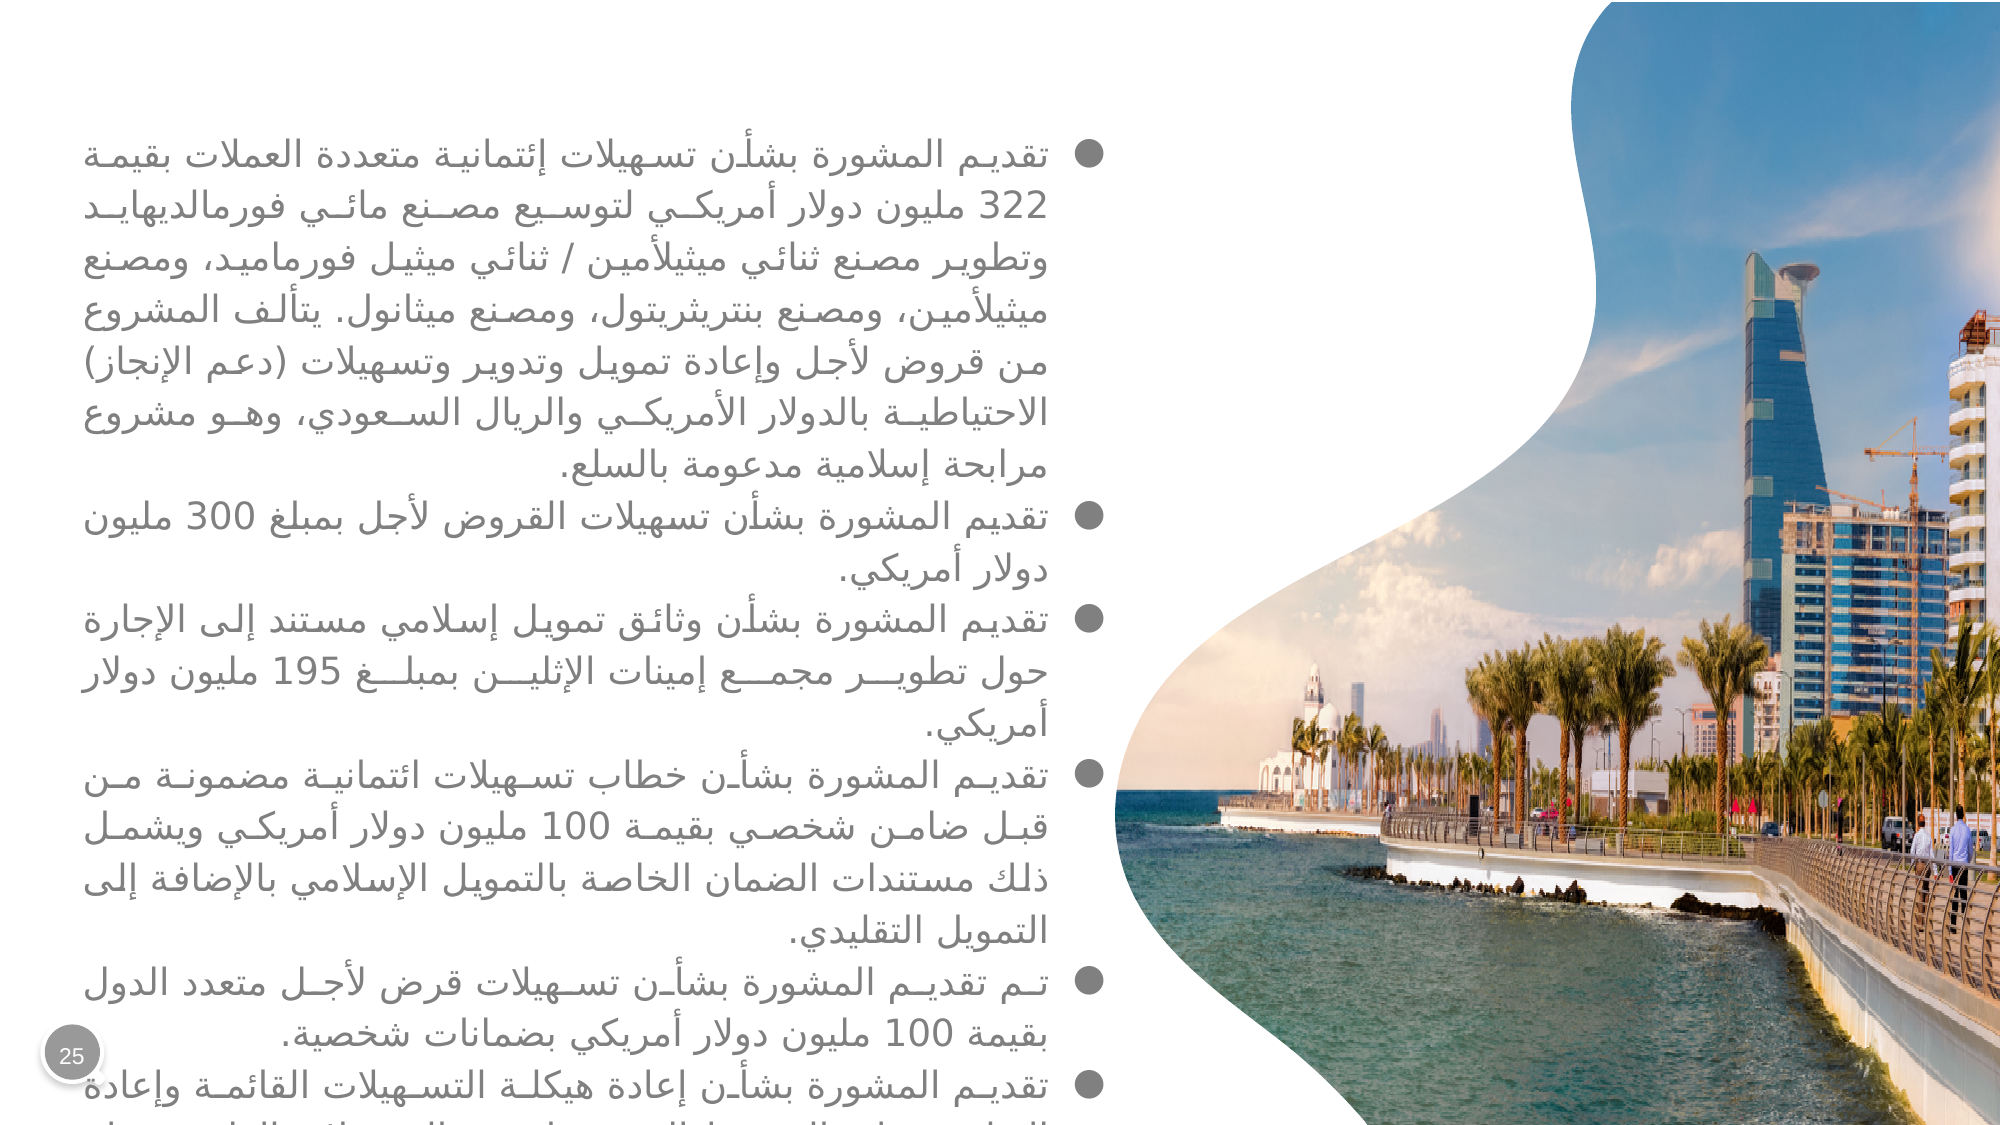

تقديم المشورة بشأن تسهيلات إئتمانية متعددة العملات بقيمة 322 مليون دولار أمريكي لتوسيع مصنع مائي فورمالديهايد وتطوير مصنع ثنائي ميثيلأمين / ثنائي ميثيل فورماميد، ومصنع ميثيلأمين، ومصنع بنتريثريتول، ومصنع ميثانول. يتألف المشروع من قروض لأجل وإعادة تمويل وتدوير وتسهيلات (دعم الإنجاز) الاحتياطية بالدولار الأمريكي والريال السعودي، وهو مشروع مرابحة إسلامية مدعومة بالسلع.
تقديم المشورة بشأن تسهيلات القروض لأجل بمبلغ 300 مليون دولار أمريكي.
تقديم المشورة بشأن وثائق تمويل إسلامي مستند إلى الإجارة حول تطوير مجمع إمينات الإثلين بمبلغ 195 مليون دولار أمريكي.
تقديم المشورة بشأن خطاب تسهيلات ائتمانية مضمونة من قبل ضامن شخصي بقيمة 100 مليون دولار أمريكي ويشمل ذلك مستندات الضمان الخاصة بالتمويل الإسلامي بالإضافة إلى التمويل التقليدي.
تم تقديم المشورة بشأن تسهيلات قرض لأجل متعدد الدول بقيمة 100 مليون دولار أمريكي بضمانات شخصية.
تقديم المشورة بشأن إعادة هيكلة التسهيلات القائمة وإعادة التفاوض على الشروط الرئيسة لتمديد التسهيلات القائمة بمبلغ 340 مليون ريال سعودي فيما يتعلق بتمديد العقد بناء مراكز صحية.

25